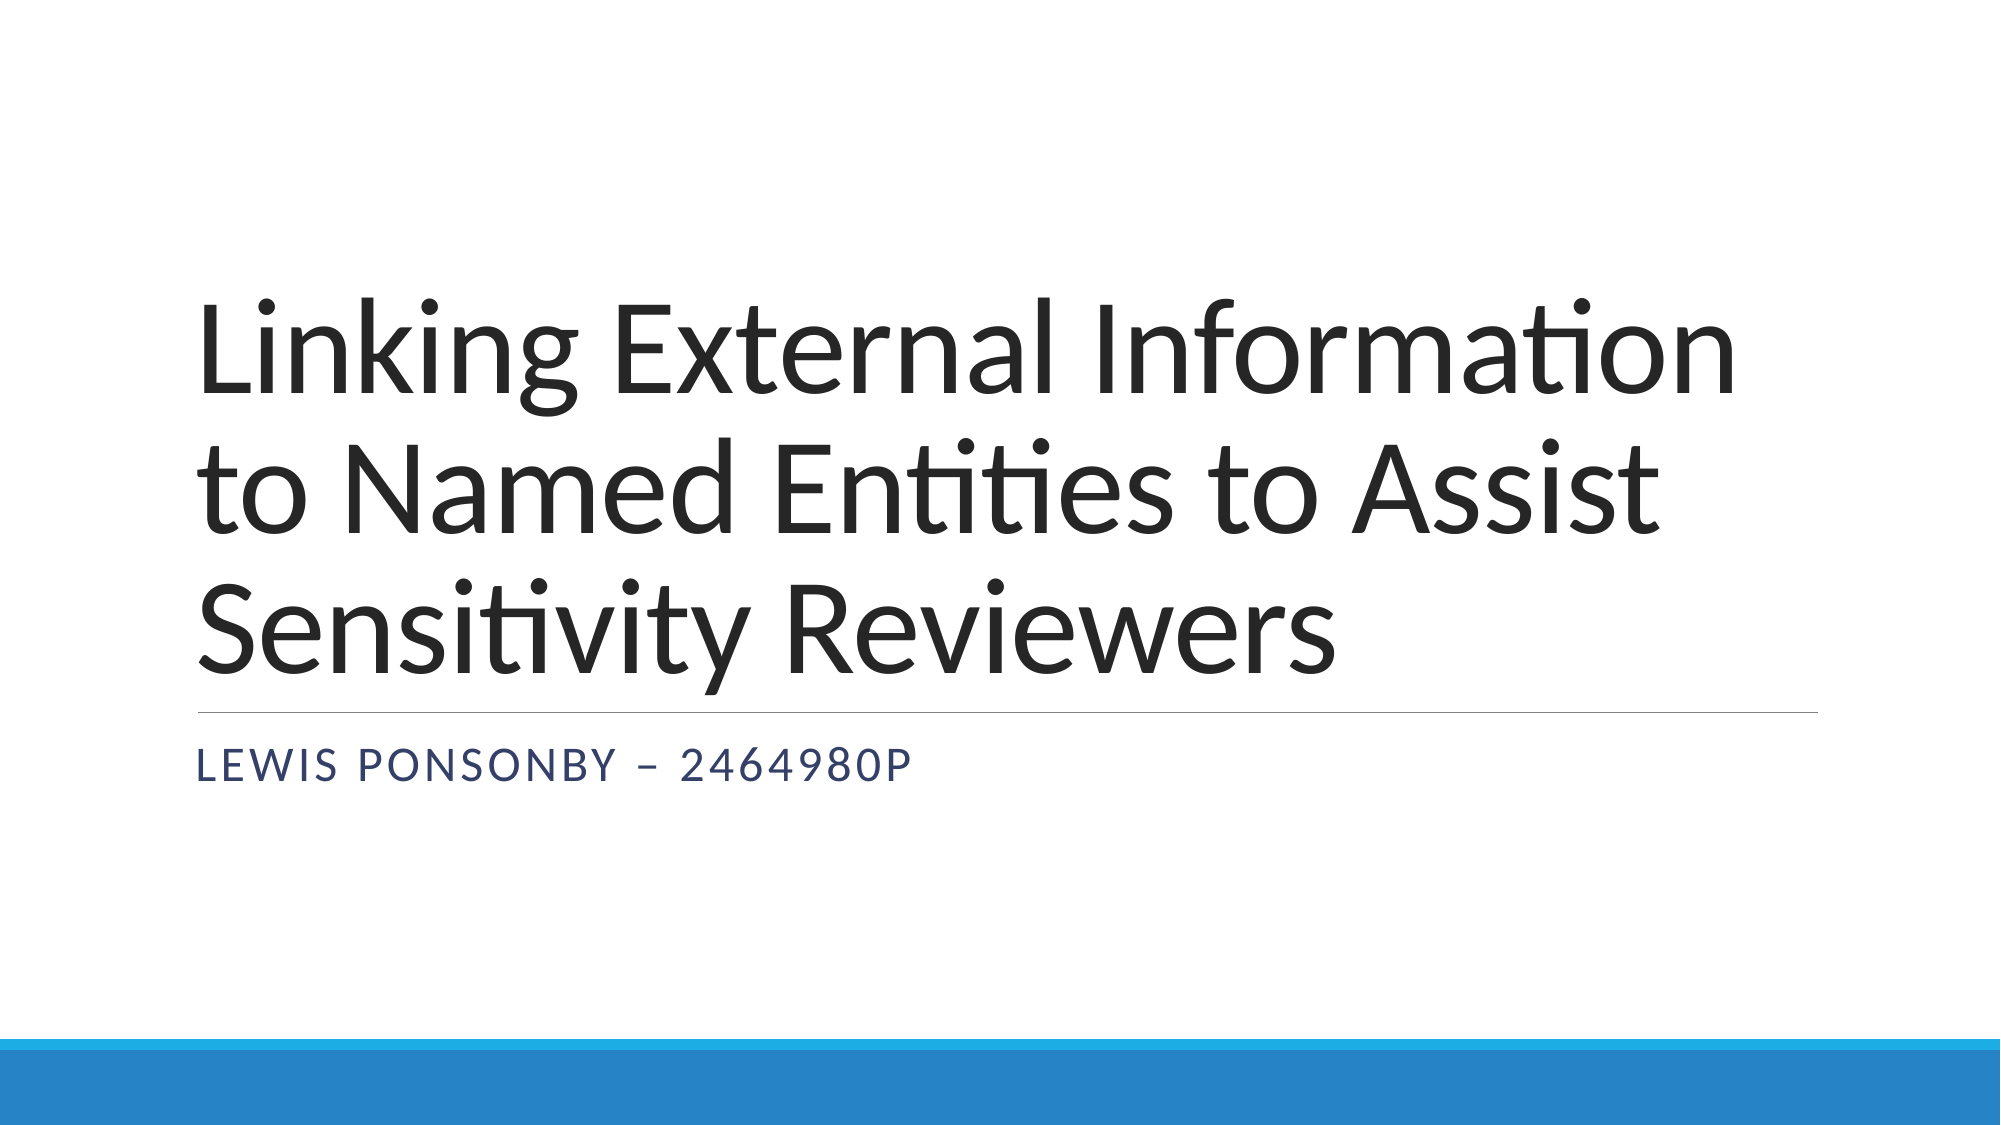

# Linking External Information to Named Entities to Assist Sensitivity Reviewers
Lewis Ponsonby – 2464980P